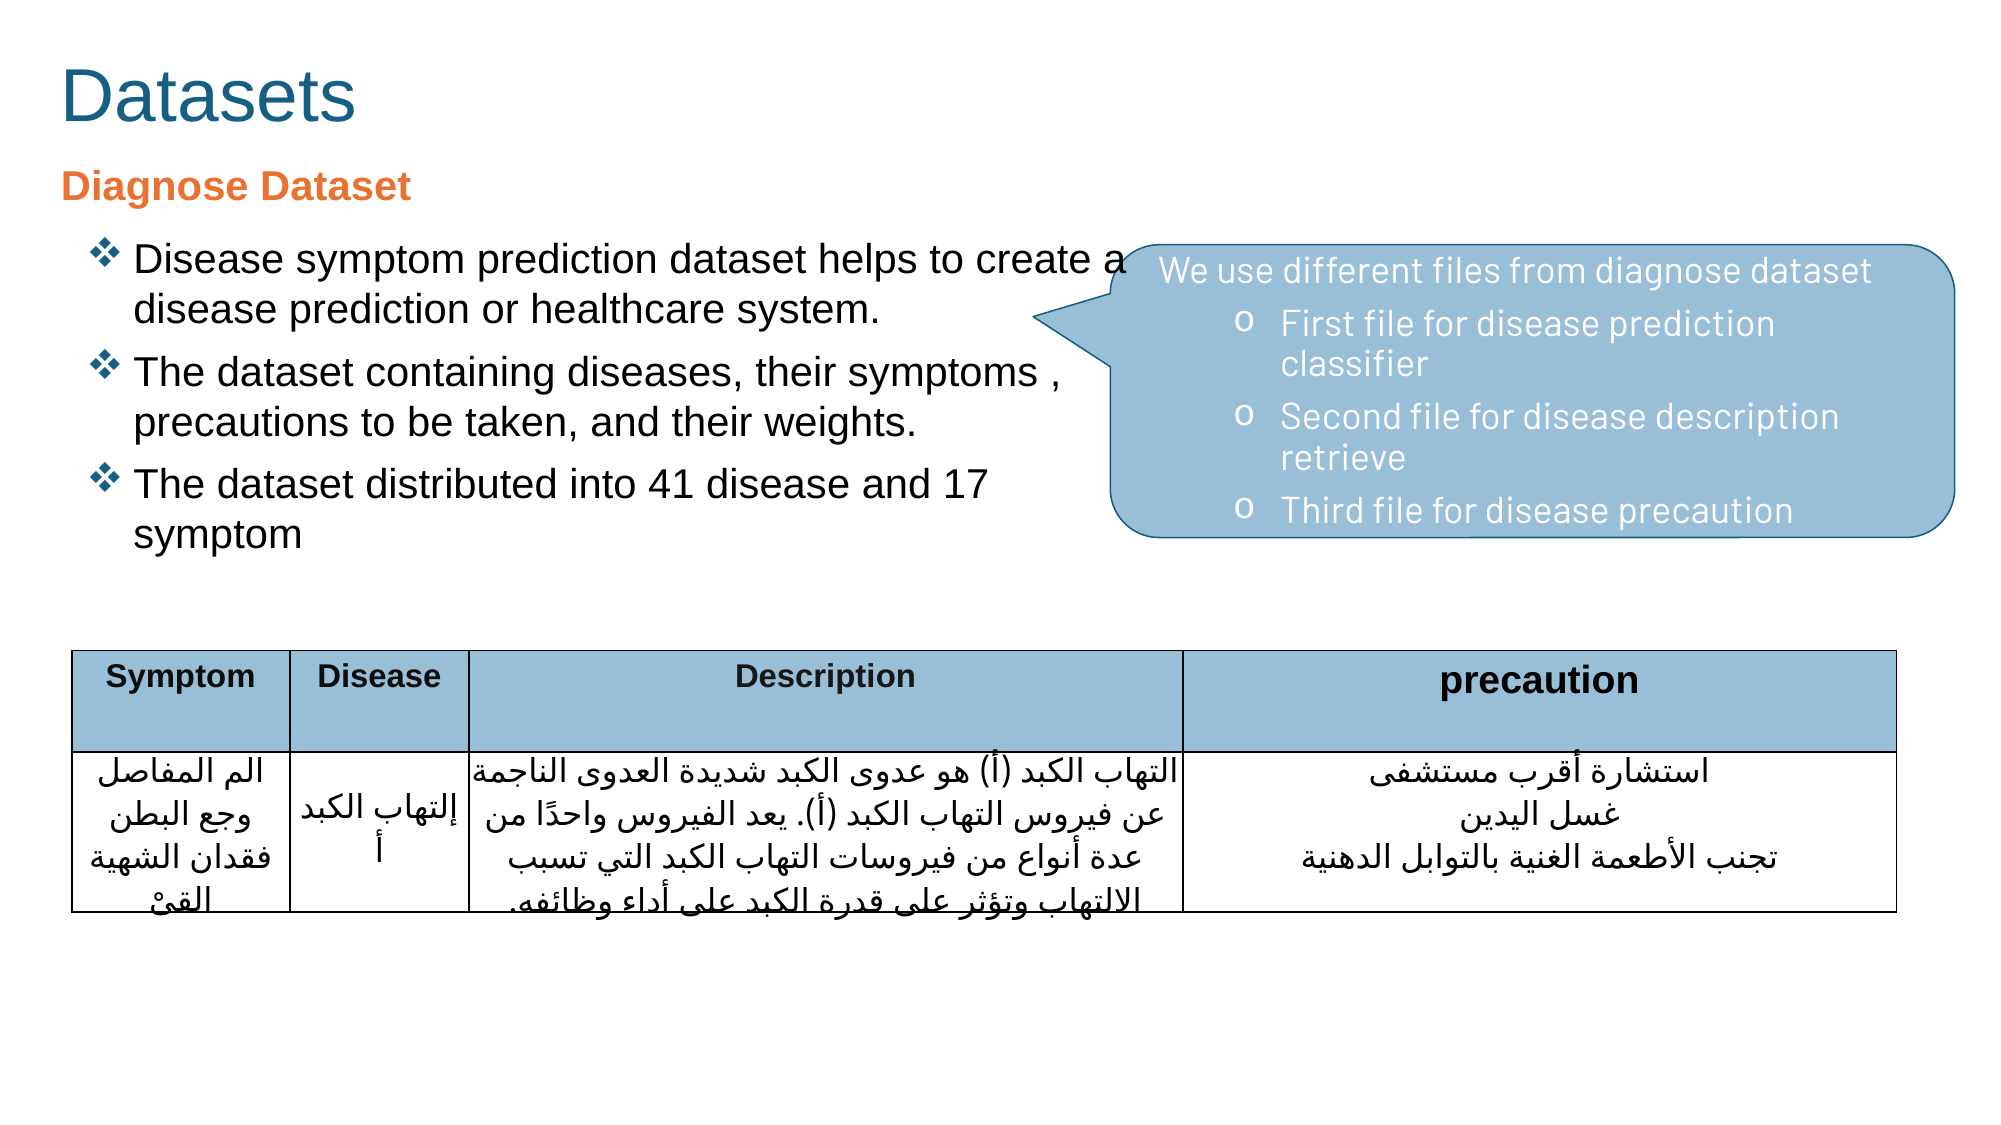

Datasets
Diagnose Dataset
Disease symptom prediction dataset helps to create a disease prediction or healthcare system.
The dataset containing diseases, their symptoms , precautions to be taken, and their weights.
The dataset distributed into 41 disease and 17 symptom
We use different files from diagnose dataset
First file for disease prediction classifier
Second file for disease description retrieve
Third file for disease precaution
| Symptom | Disease | Description | precaution |
| --- | --- | --- | --- |
| الم المفاصل وجع البطن فقدان الشهية القىْ | إلتهاب الكبد أ | التهاب الكبد (أ) هو عدوى الكبد شديدة العدوى الناجمة عن فيروس التهاب الكبد (أ). يعد الفيروس واحدًا من عدة أنواع من فيروسات التهاب الكبد التي تسبب الالتهاب وتؤثر على قدرة الكبد على أداء وظائفه. | استشارة أقرب مستشفى غسل اليدين تجنب الأطعمة الغنية بالتوابل الدهنية |